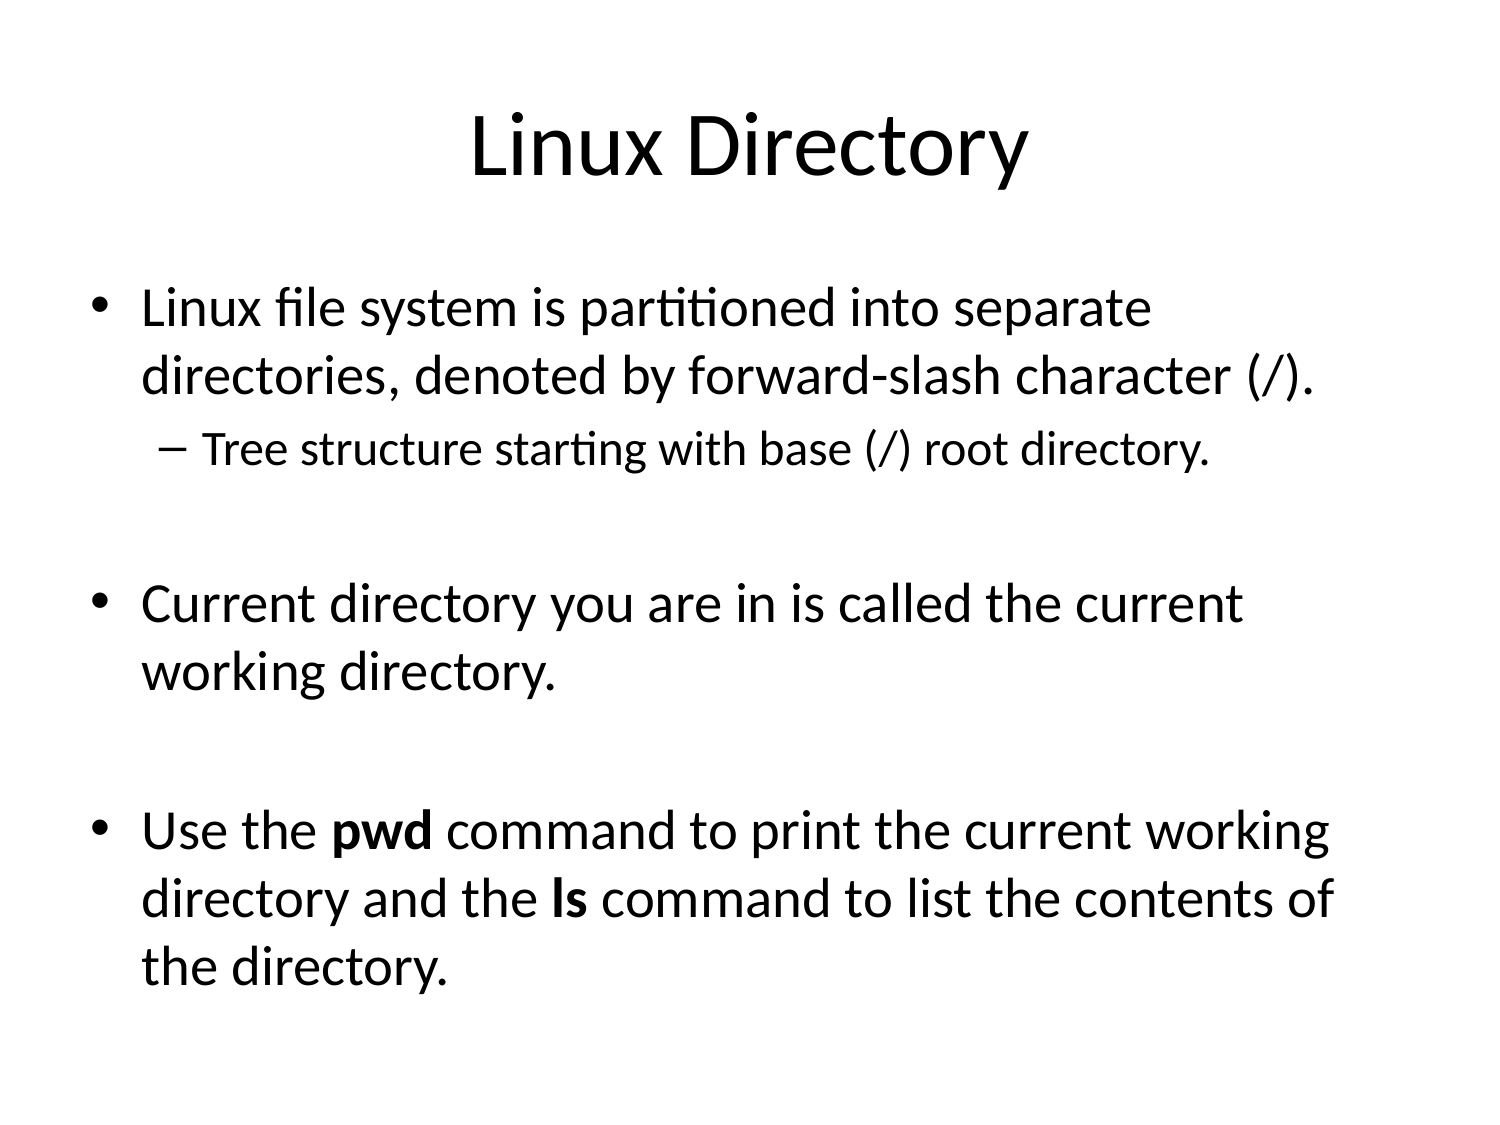

# Linux Directory
Linux file system is partitioned into separate directories, denoted by forward-slash character (/).
Tree structure starting with base (/) root directory.

Current directory you are in is called the current working directory.

Use the pwd command to print the current working directory and the ls command to list the contents of the directory.